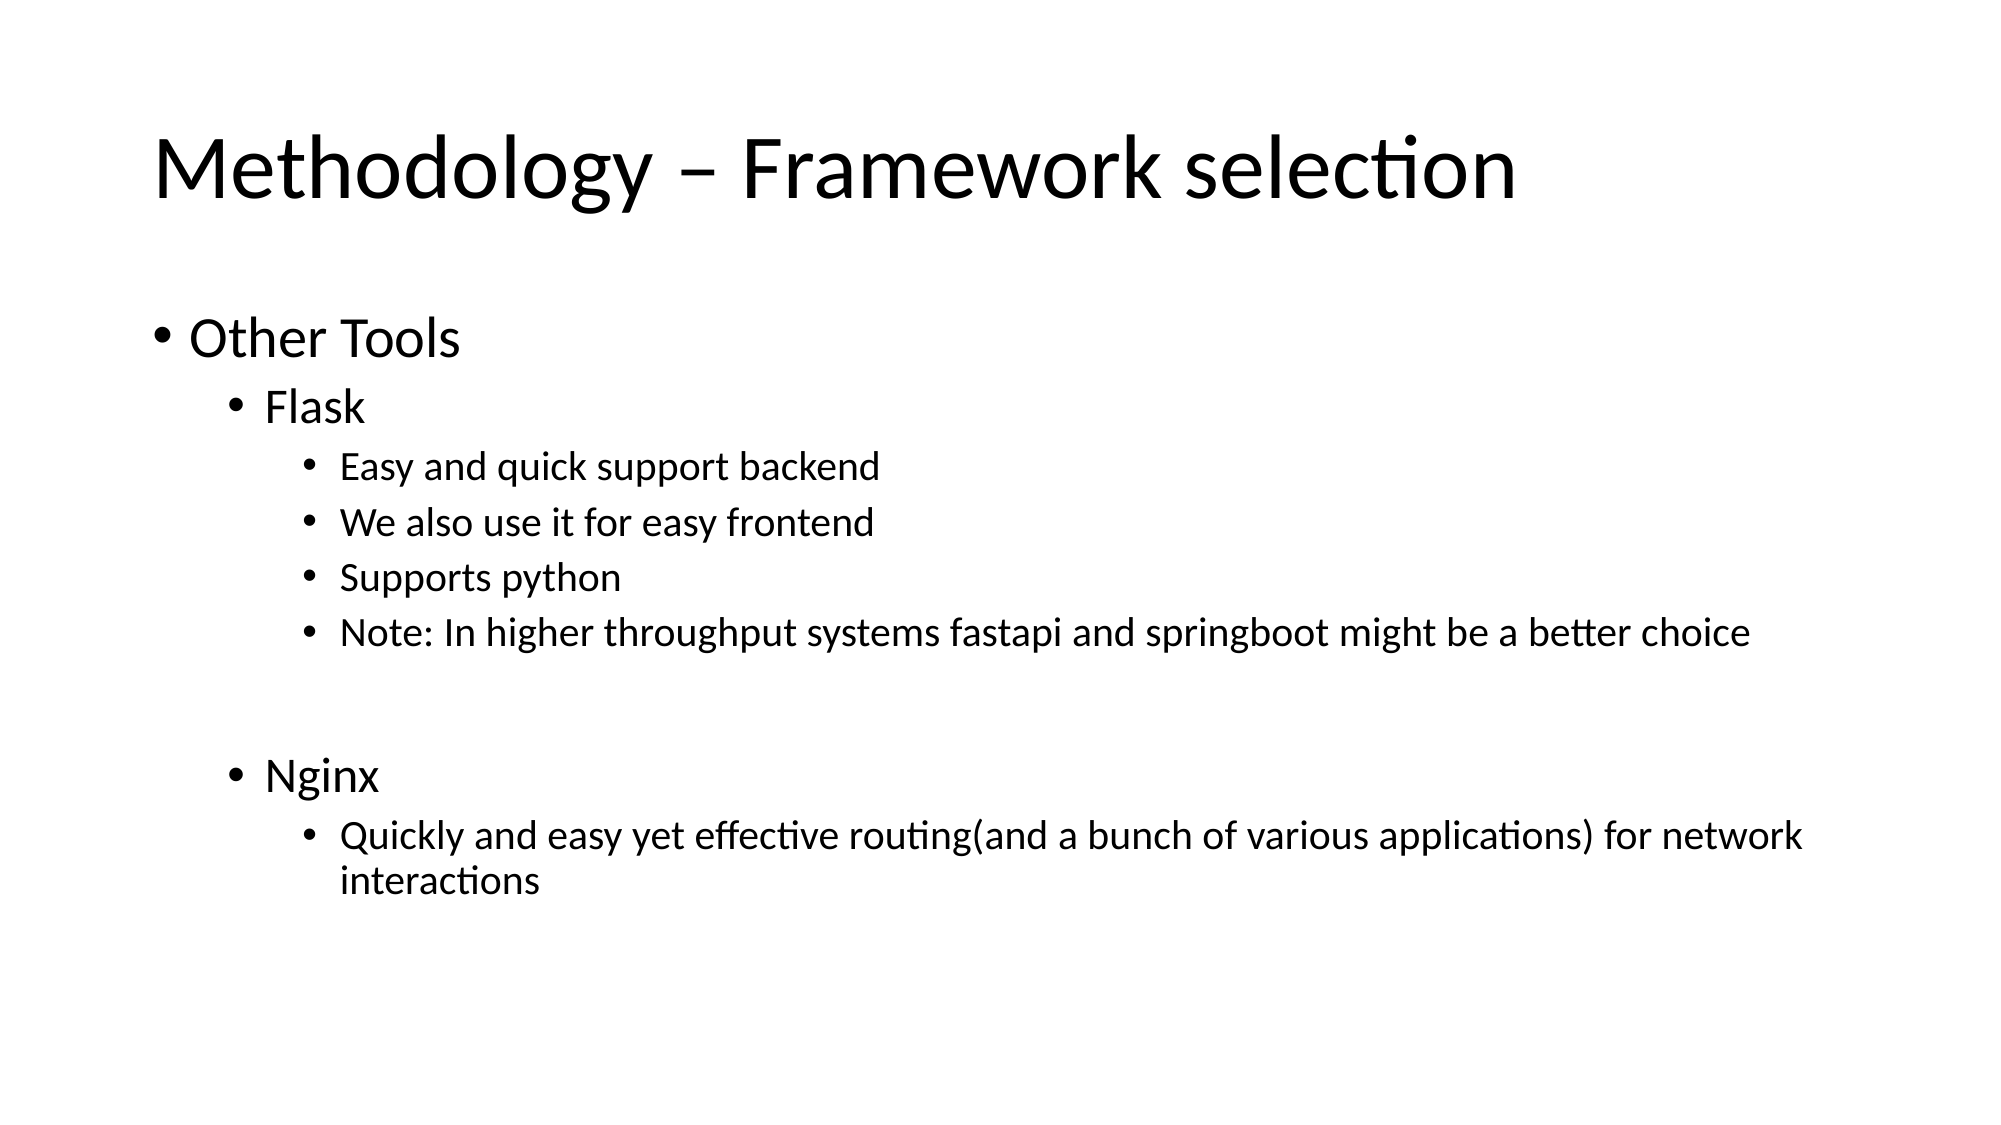

# Methodology – Framework selection
Other Tools
Flask
Easy and quick support backend
We also use it for easy frontend
Supports python
Note: In higher throughput systems fastapi and springboot might be a better choice

Nginx
Quickly and easy yet effective routing(and a bunch of various applications) for network interactions